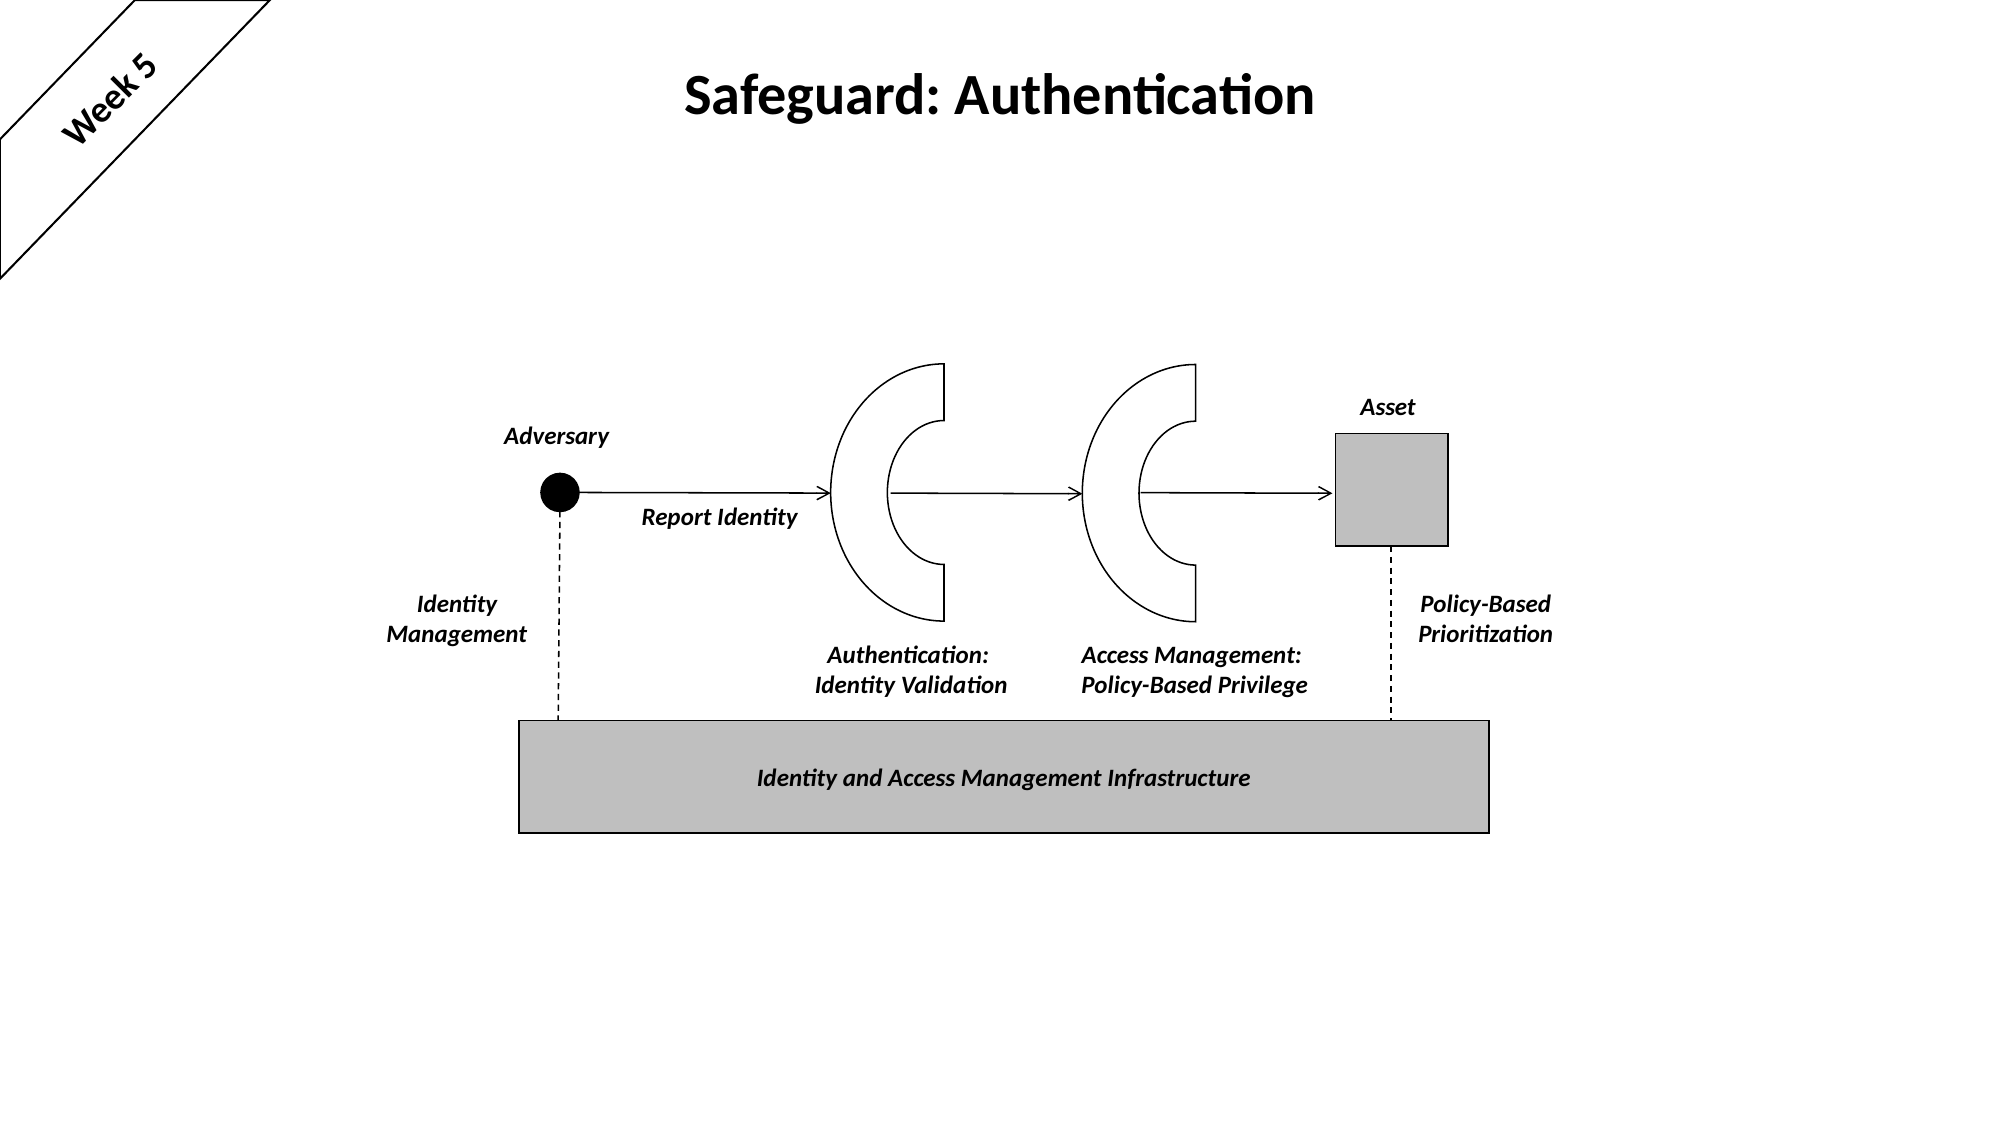

# Safeguard: Authentication
Week 5

Asset
Adversary

Report Identity
Identity
Management
Policy-Based
Prioritization
Access Management:
Policy-Based Privilege
Authentication:
Identity Validation
Identity and Access Management Infrastructure